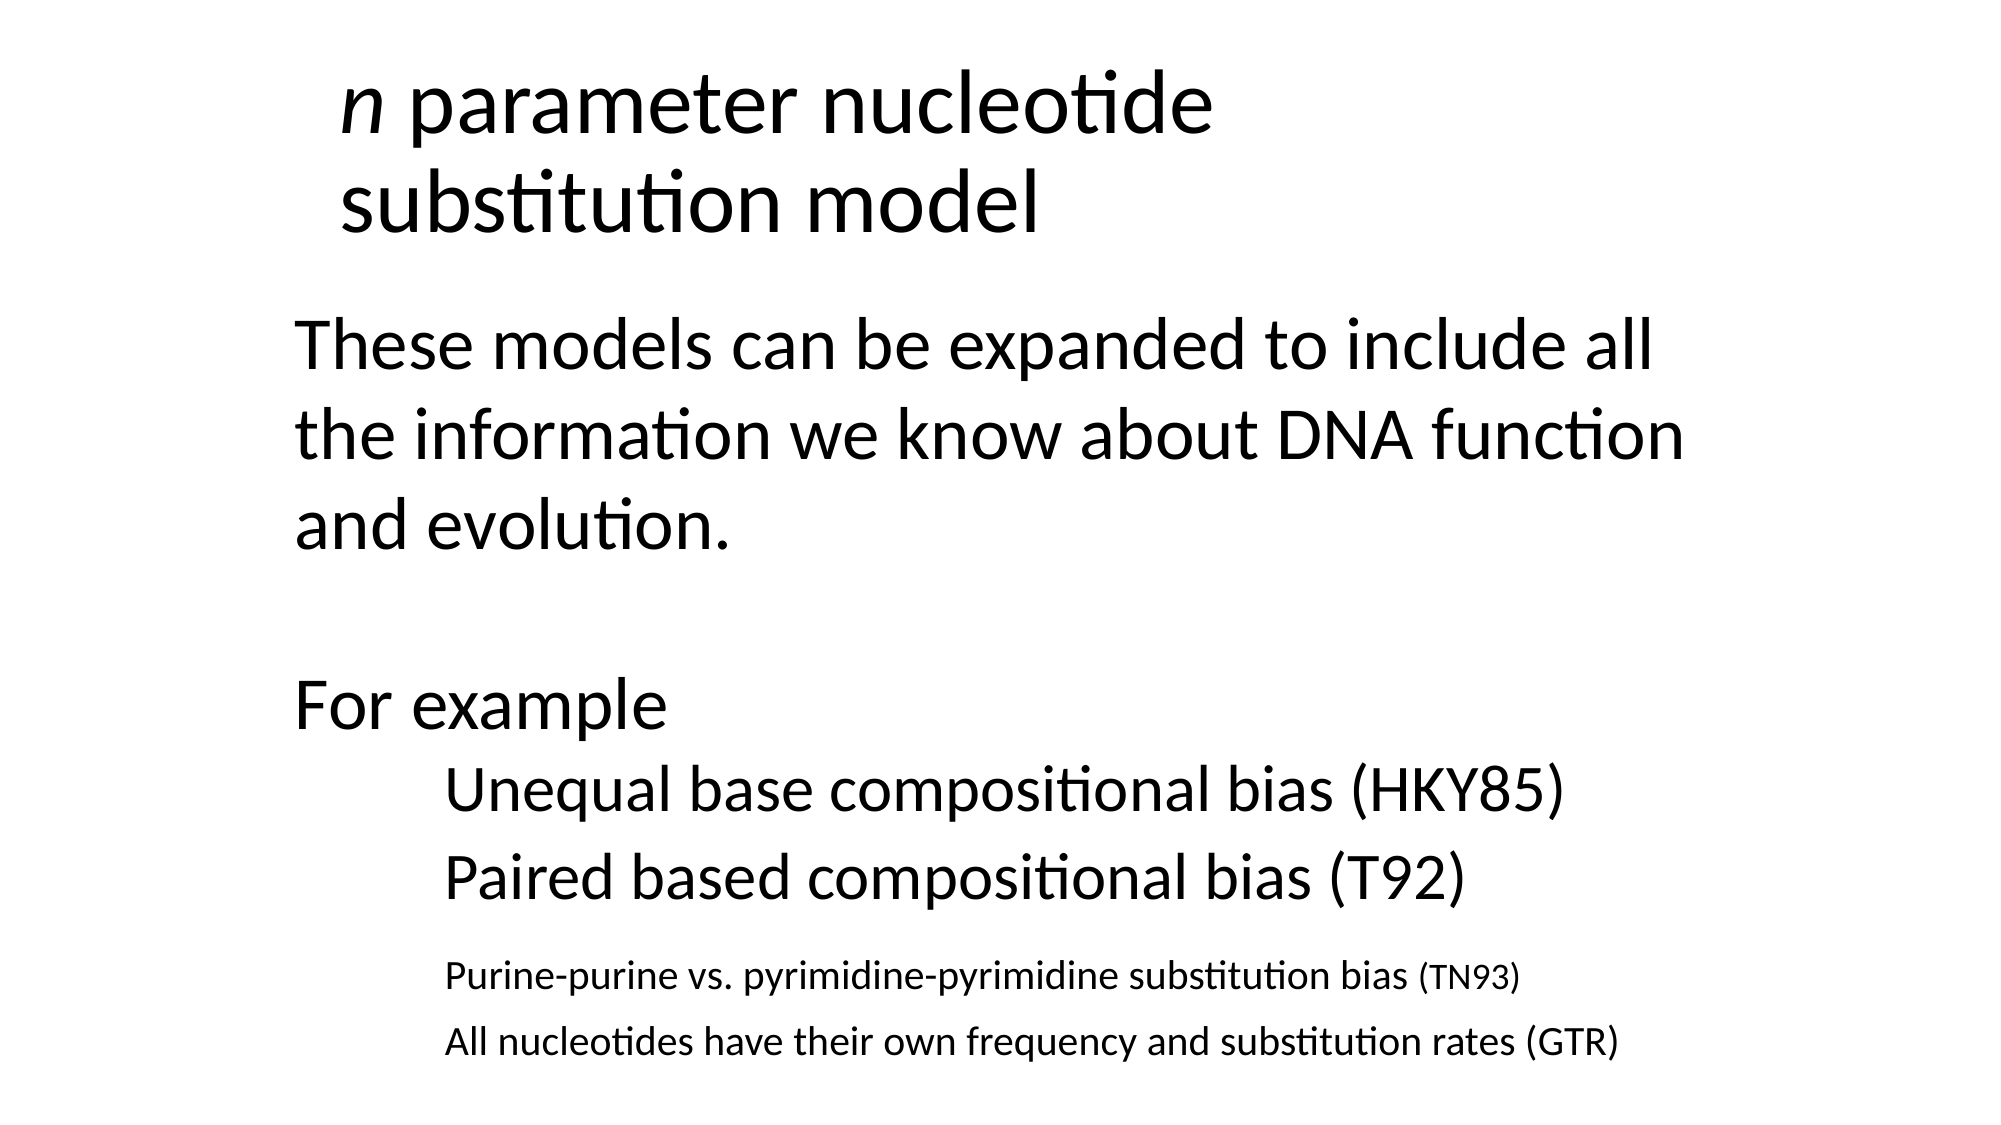

# n parameter nucleotide substitution model
These models can be expanded to include all the information we know about DNA function and evolution.

For example
	Unequal base compositional bias (HKY85)
	Paired based compositional bias (T92)
	Purine-purine vs. pyrimidine-pyrimidine substitution bias (TN93)
	All nucleotides have their own frequency and substitution rates (GTR)